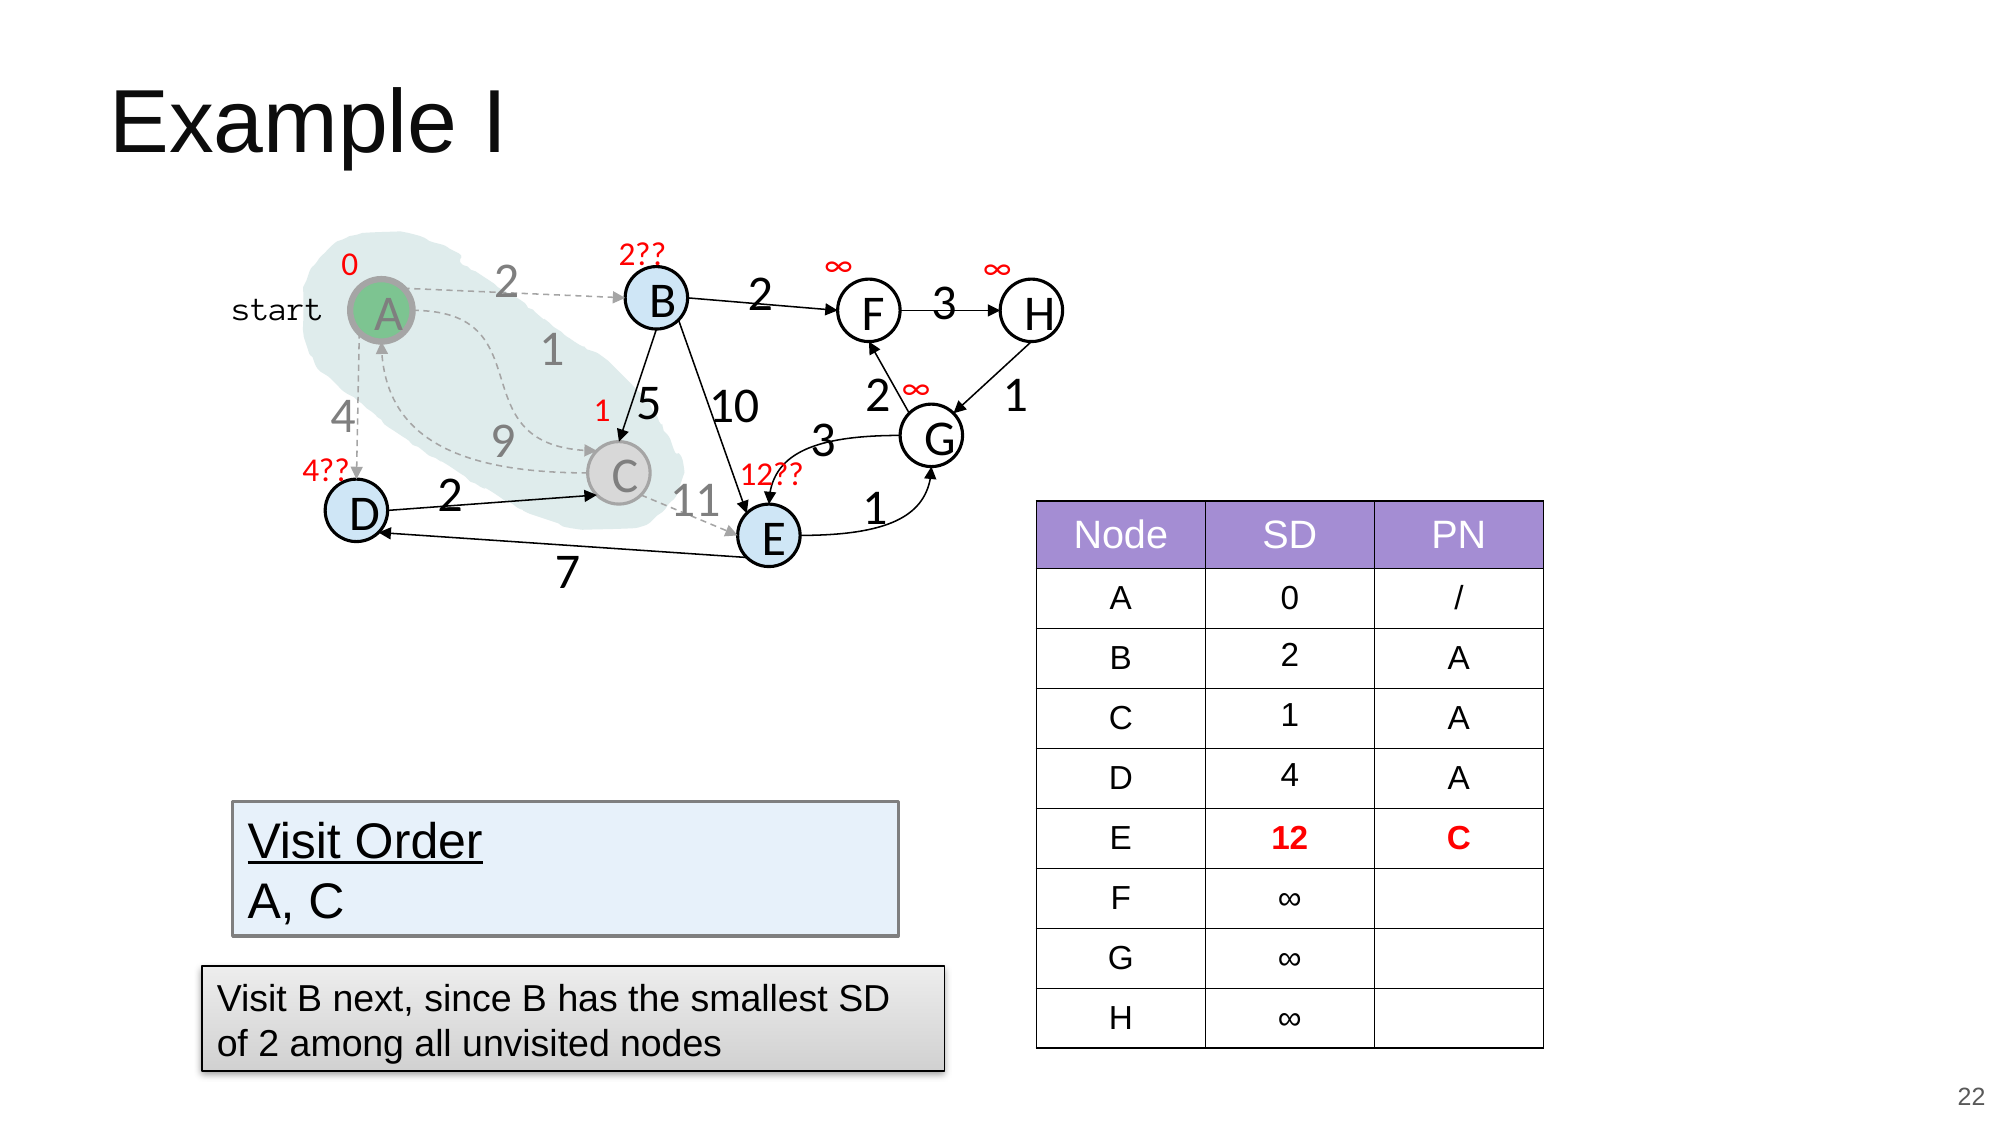

# Example I
2??
0
∞
∞
2
2
3
B
A
F
H
1
2
1
∞
5
10
4
1
3
9
G
4??
C
12??
2
11
1
D
E
7

start
| Node | SD | PN |
| --- | --- | --- |
| A | 0 | / |
| B | 2 | A |
| C | 1 | A |
| D | 4 | A |
| E | 12 | C |
| F | ∞ |  |
| G | ∞ |  |
| H | ∞ |  |
Visit Order
A, C
Visit B next, since B has the smallest SD of 2 among all unvisited nodes